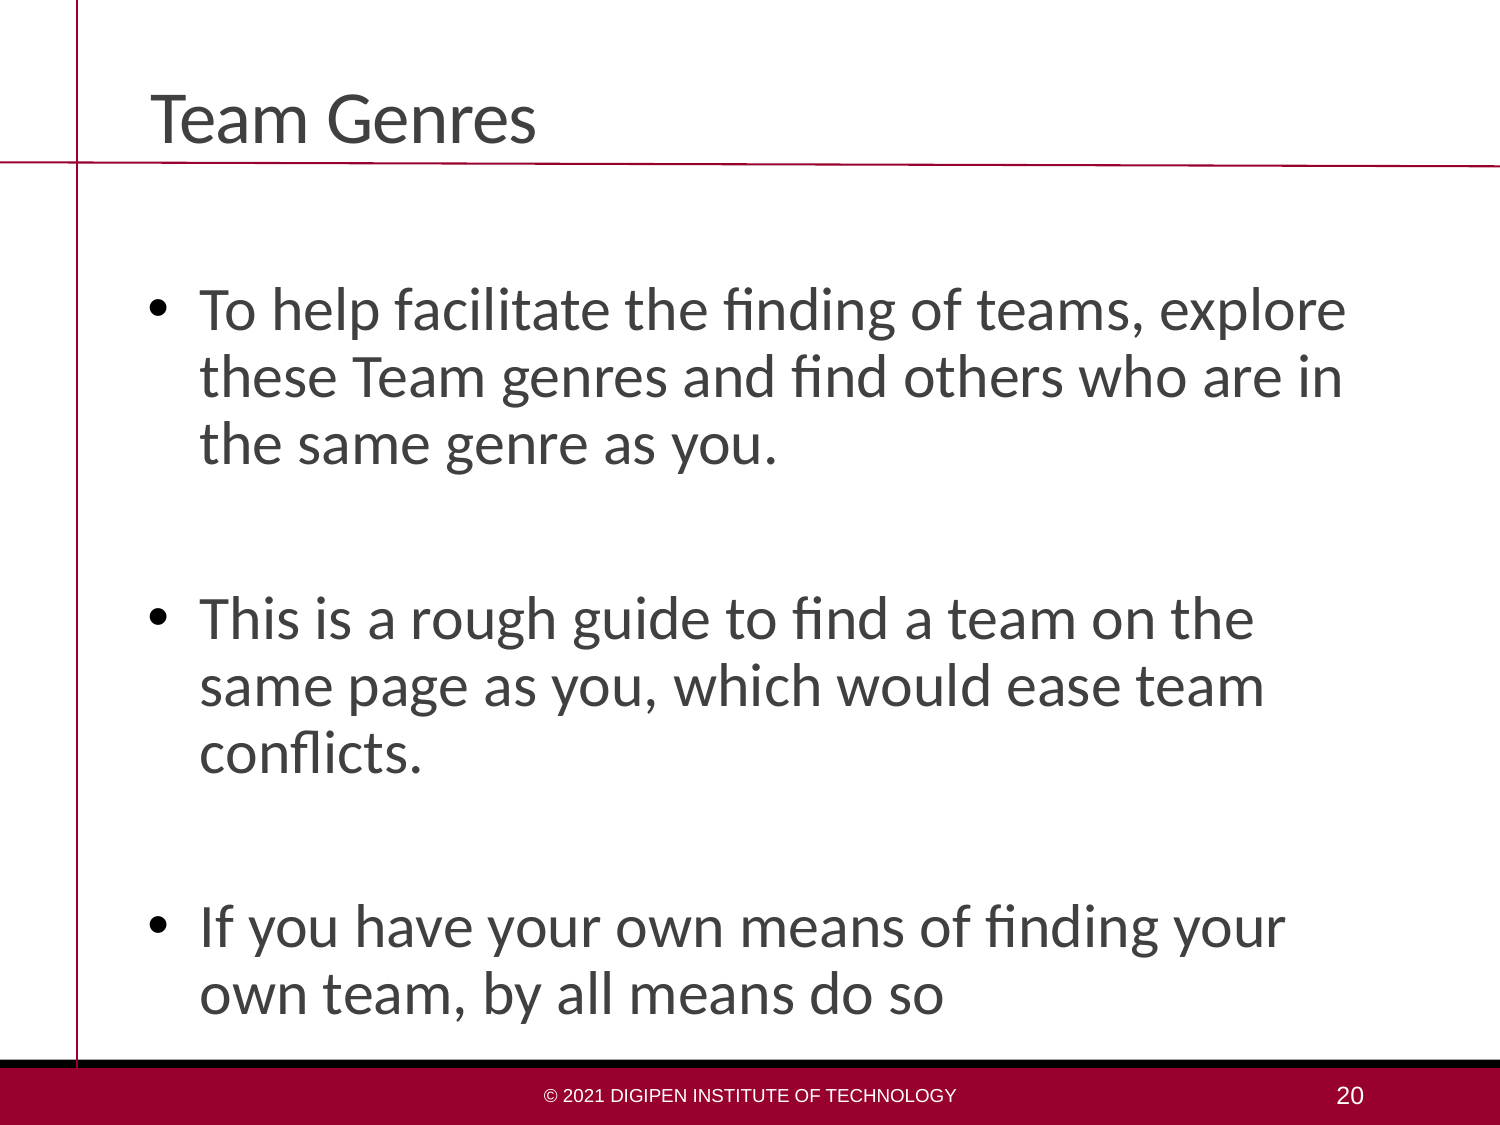

# Team Genres

To help facilitate the finding of teams, explore these Team genres and find others who are in the same genre as you.

This is a rough guide to find a team on the same page as you, which would ease team conflicts.

If you have your own means of finding your own team, by all means do so

© 2021 DigiPen Institute of Technology
20